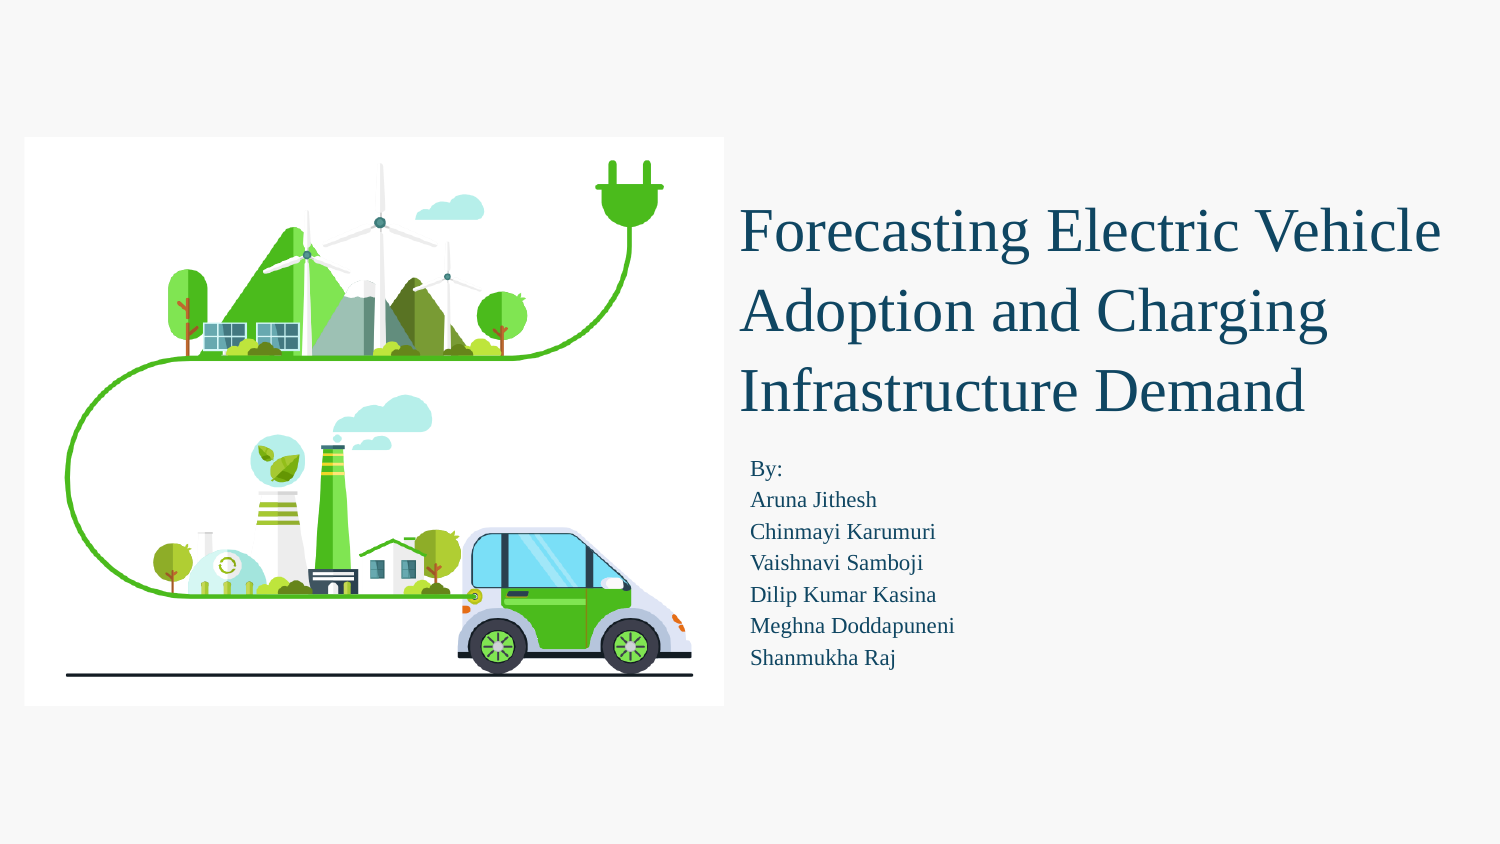

Forecasting Electric Vehicle Adoption and Charging Infrastructure Demand
By:
Aruna Jithesh
Chinmayi Karumuri
Vaishnavi Samboji
Dilip Kumar Kasina
Meghna Doddapuneni
Shanmukha Raj